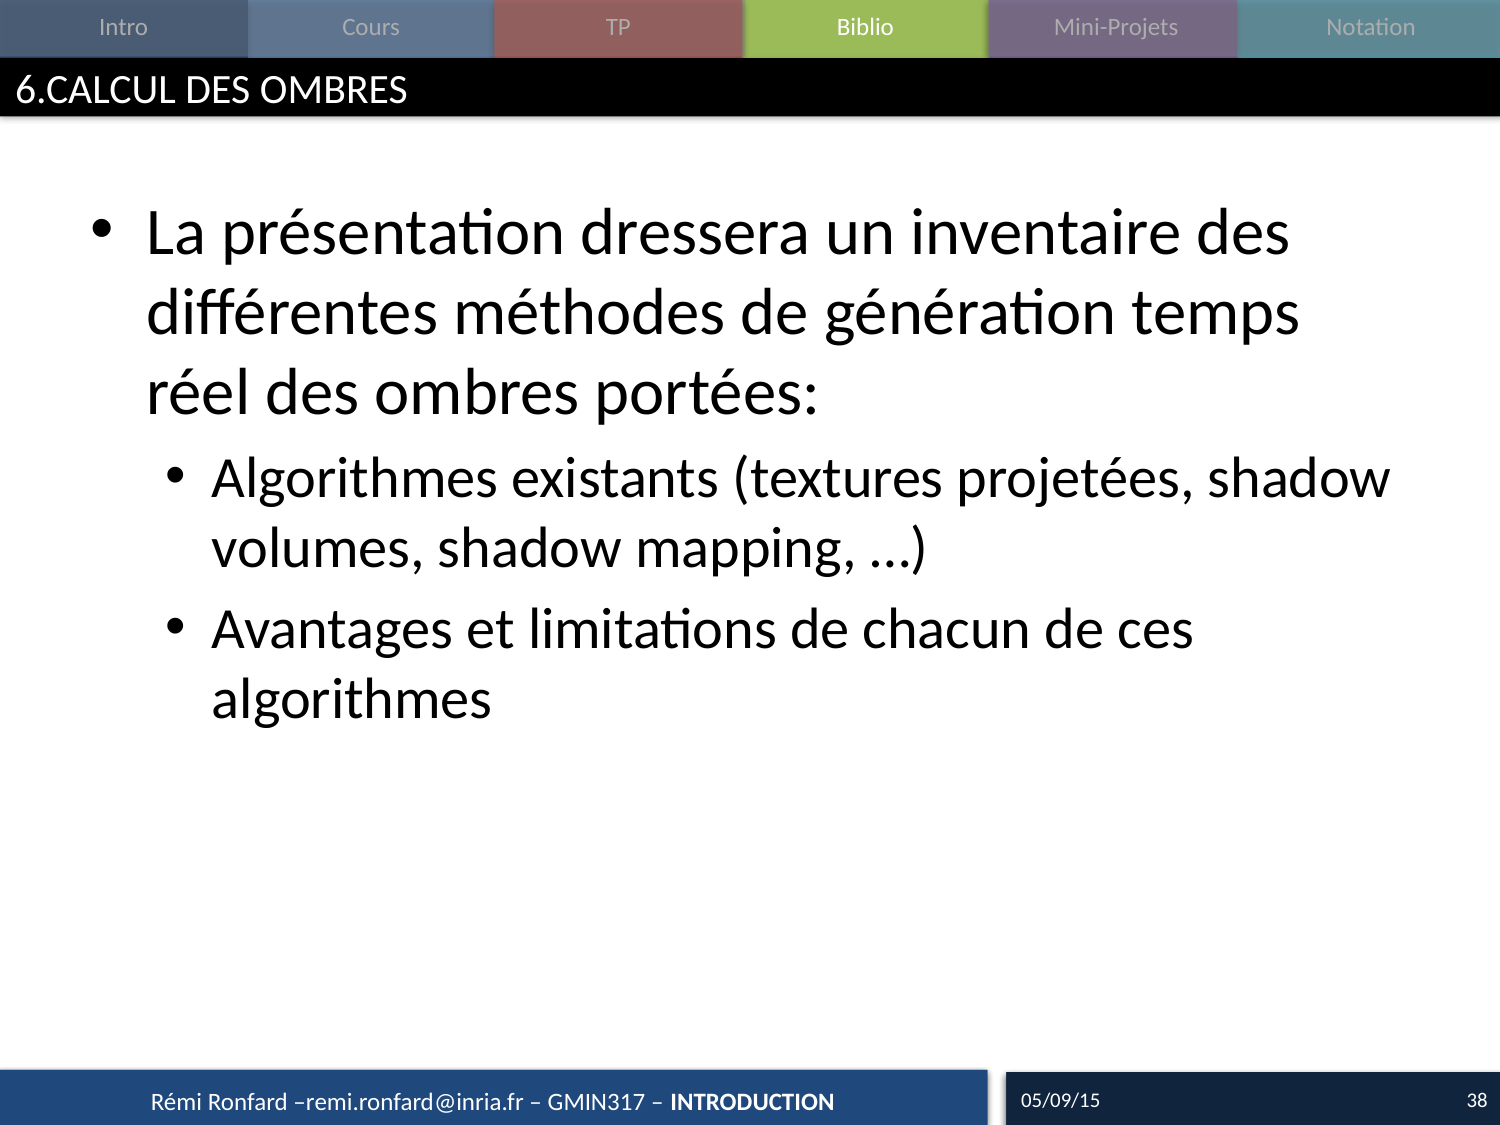

# 6.CALCUL DES OMBRES
La présentation dressera un inventaire des différentes méthodes de génération temps réel des ombres portées:
Algorithmes existants (textures projetées, shadow volumes, shadow mapping, …)
Avantages et limitations de chacun de ces algorithmes

05/09/15
38
Rémi Ronfard –remi.ronfard@inria.fr – GMIN317 – INTRODUCTION